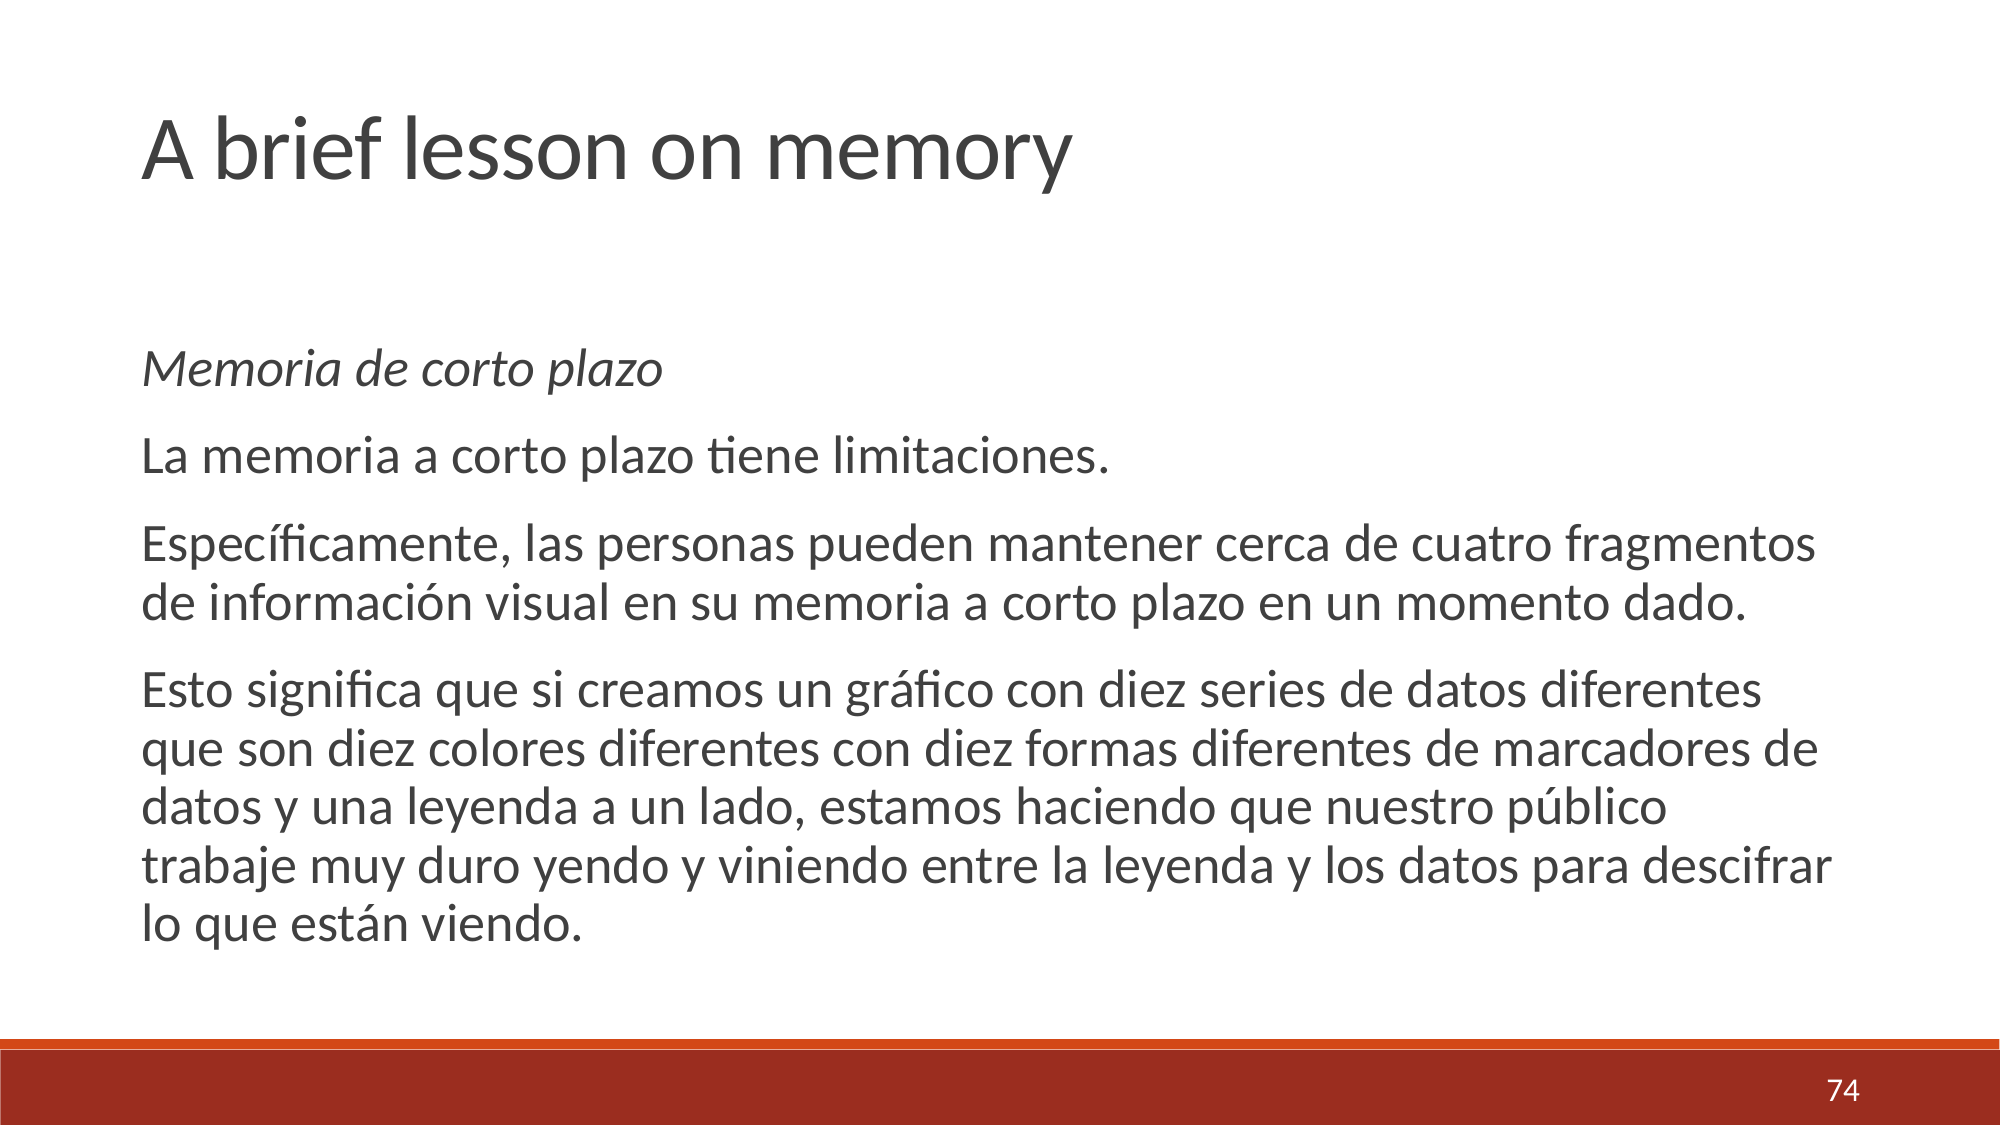

A brief lesson on memory
Memoria de corto plazo
La memoria a corto plazo tiene limitaciones.
Específicamente, las personas pueden mantener cerca de cuatro fragmentos de información visual en su memoria a corto plazo en un momento dado.
Esto significa que si creamos un gráfico con diez series de datos diferentes que son diez colores diferentes con diez formas diferentes de marcadores de datos y una leyenda a un lado, estamos haciendo que nuestro público trabaje muy duro yendo y viniendo entre la leyenda y los datos para descifrar lo que están viendo.
74